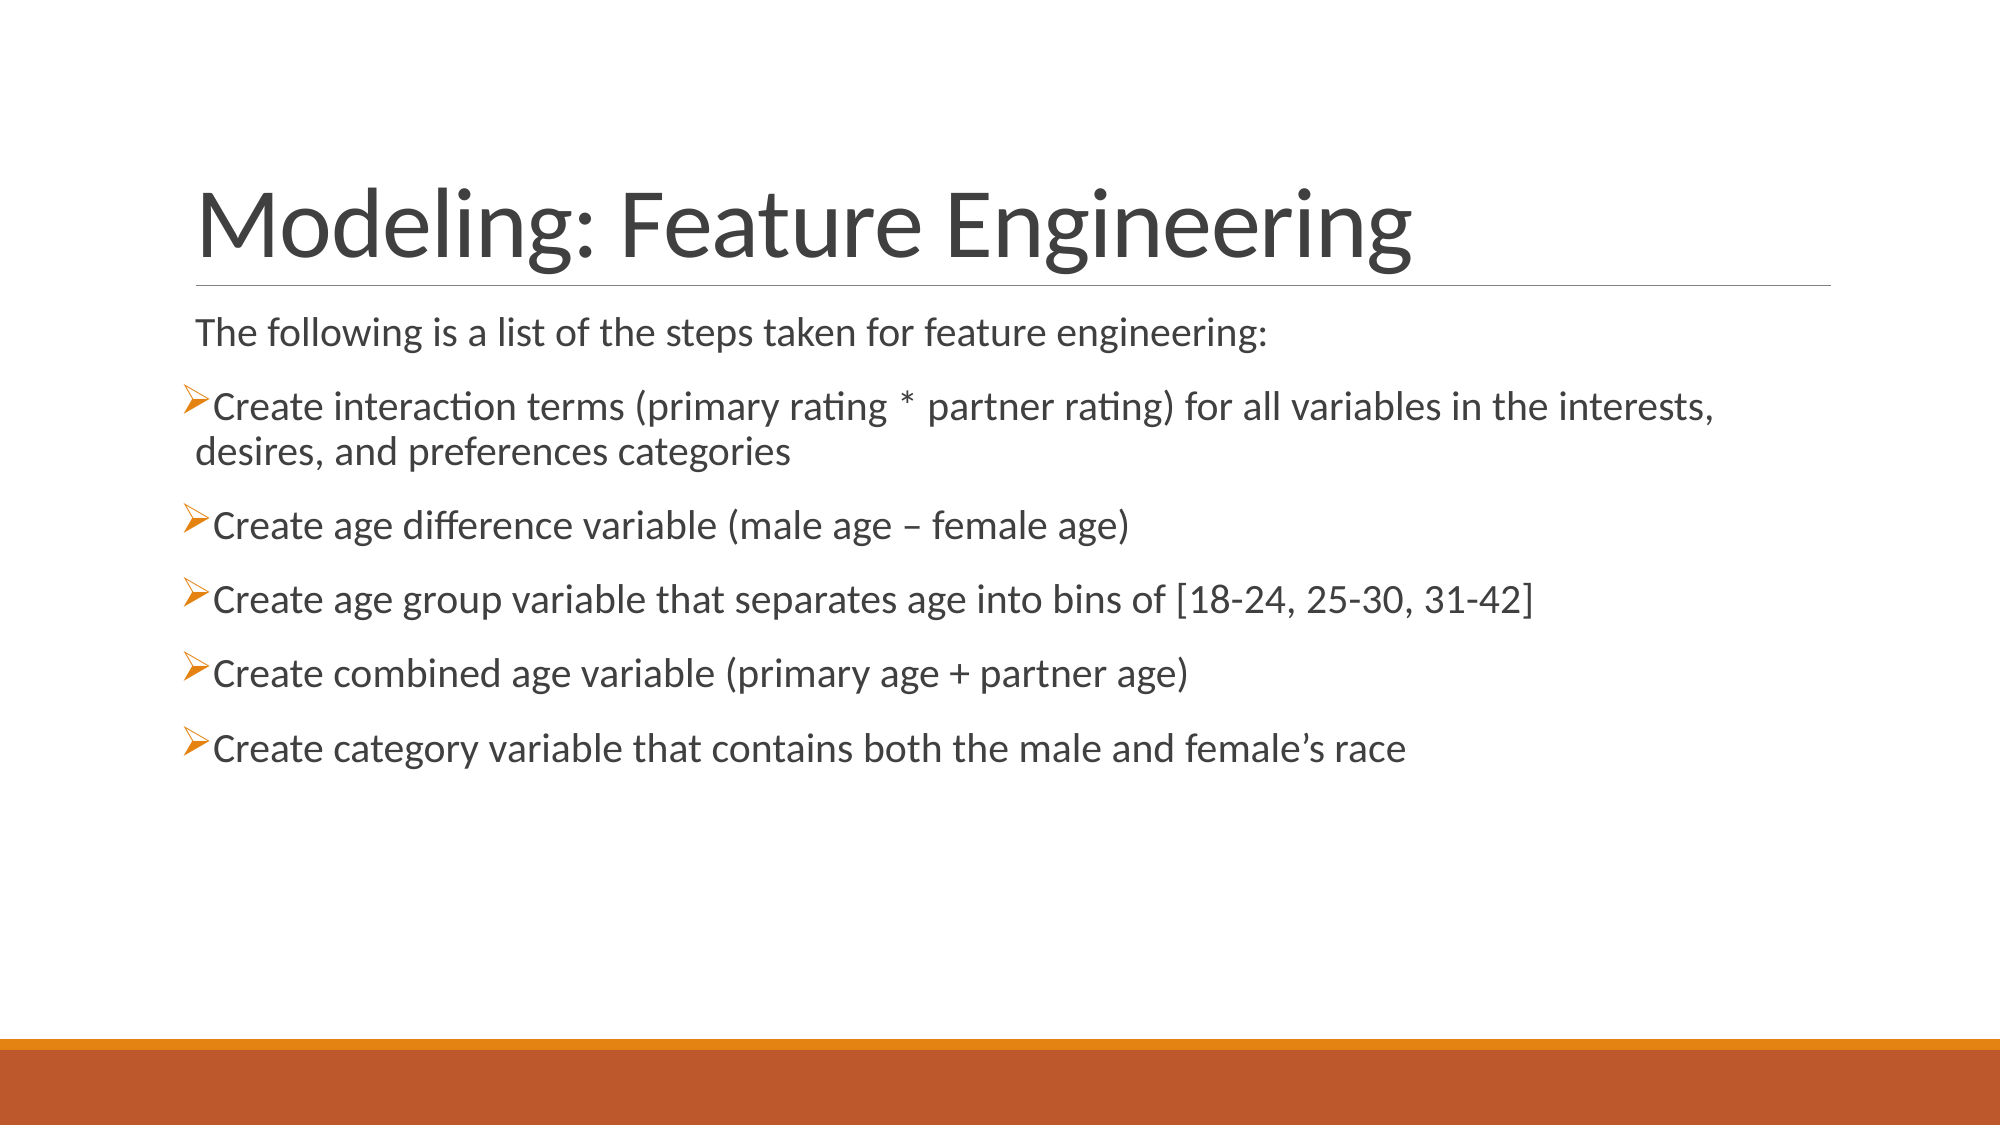

# Modeling: Feature Engineering
The following is a list of the steps taken for feature engineering:
Create interaction terms (primary rating * partner rating) for all variables in the interests, desires, and preferences categories
Create age difference variable (male age – female age)
Create age group variable that separates age into bins of [18-24, 25-30, 31-42]
Create combined age variable (primary age + partner age)
Create category variable that contains both the male and female’s race